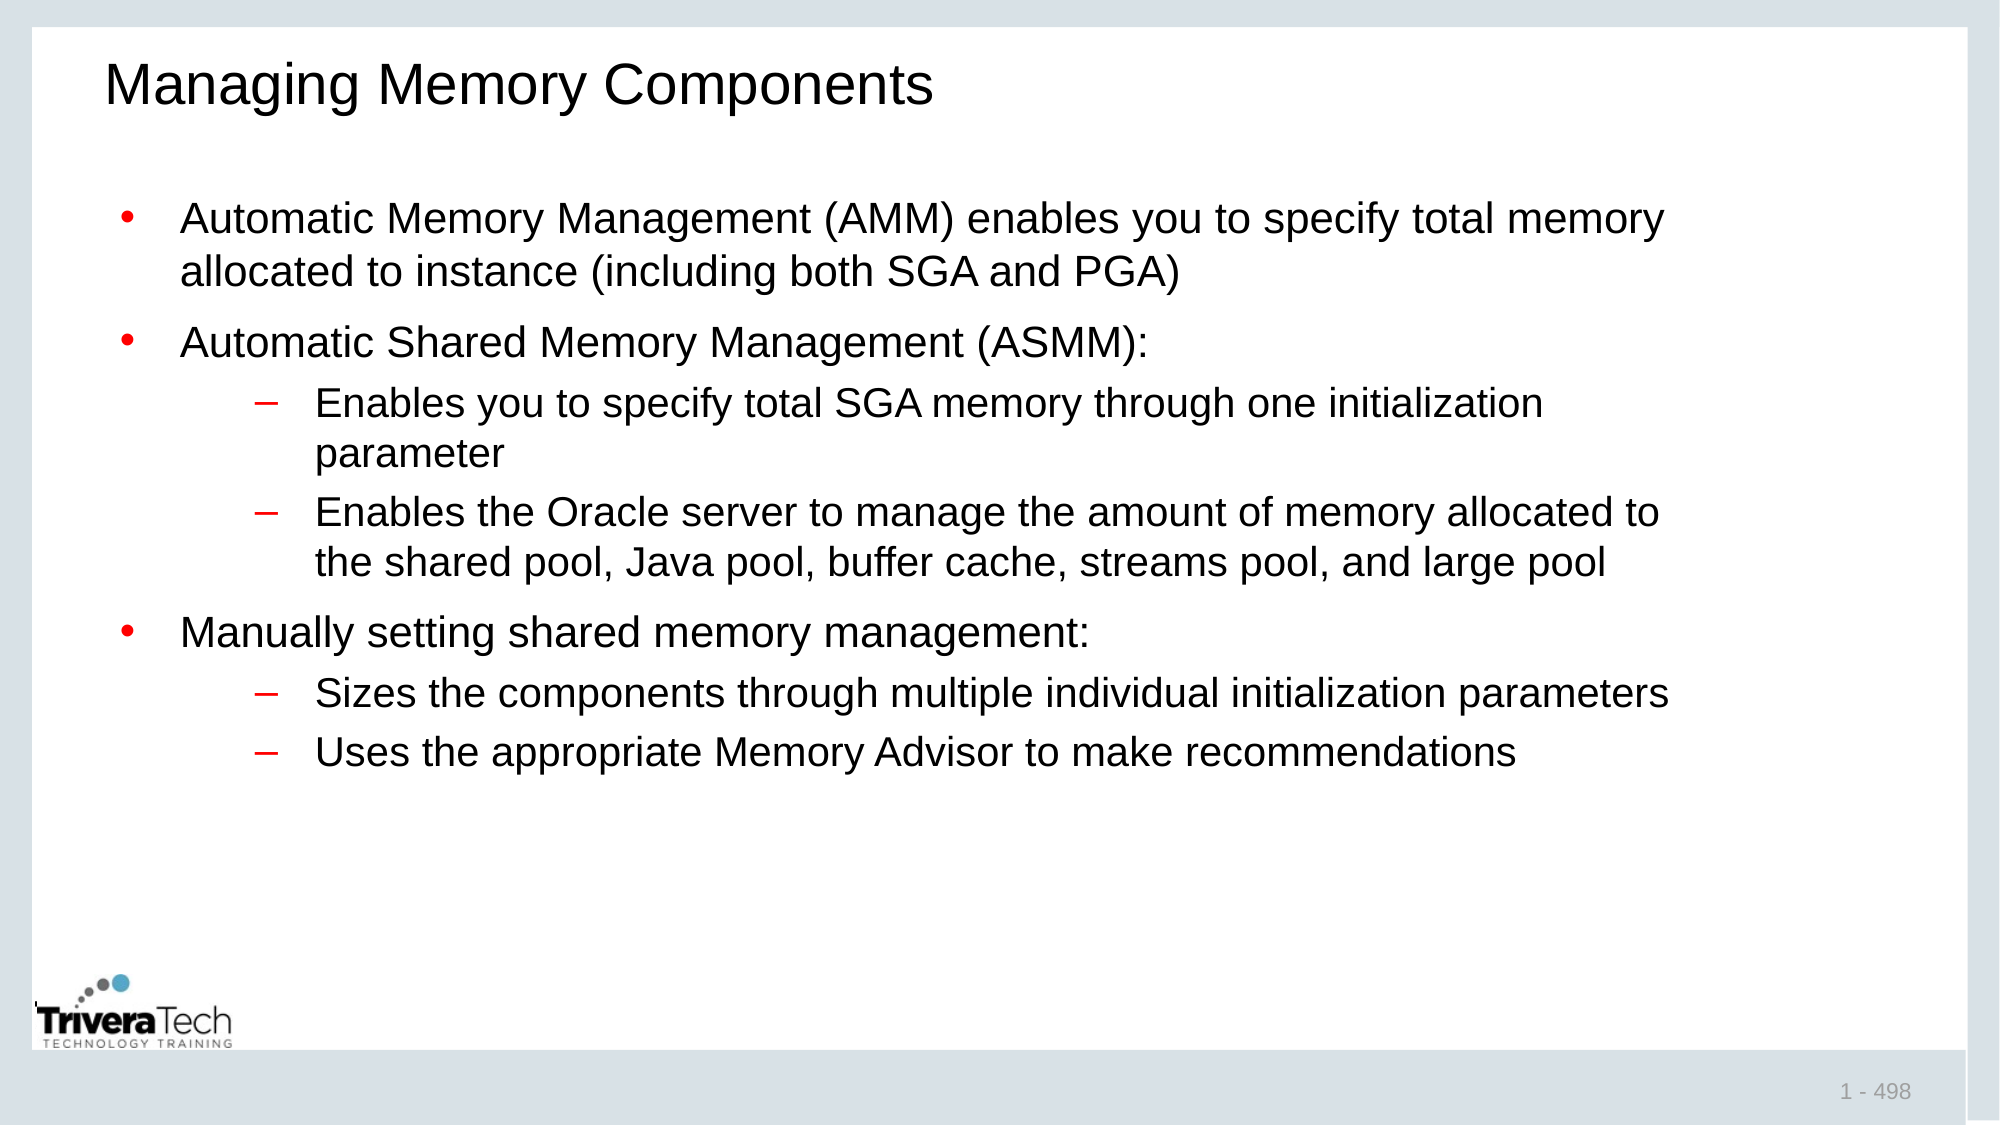

# Managing Memory Components
Automatic Memory Management (AMM) enables you to specify total memory allocated to instance (including both SGA and PGA)
Automatic Shared Memory Management (ASMM):
Enables you to specify total SGA memory through one initialization parameter
Enables the Oracle server to manage the amount of memory allocated to the shared pool, Java pool, buffer cache, streams pool, and large pool
Manually setting shared memory management:
Sizes the components through multiple individual initialization parameters
Uses the appropriate Memory Advisor to make recommendations